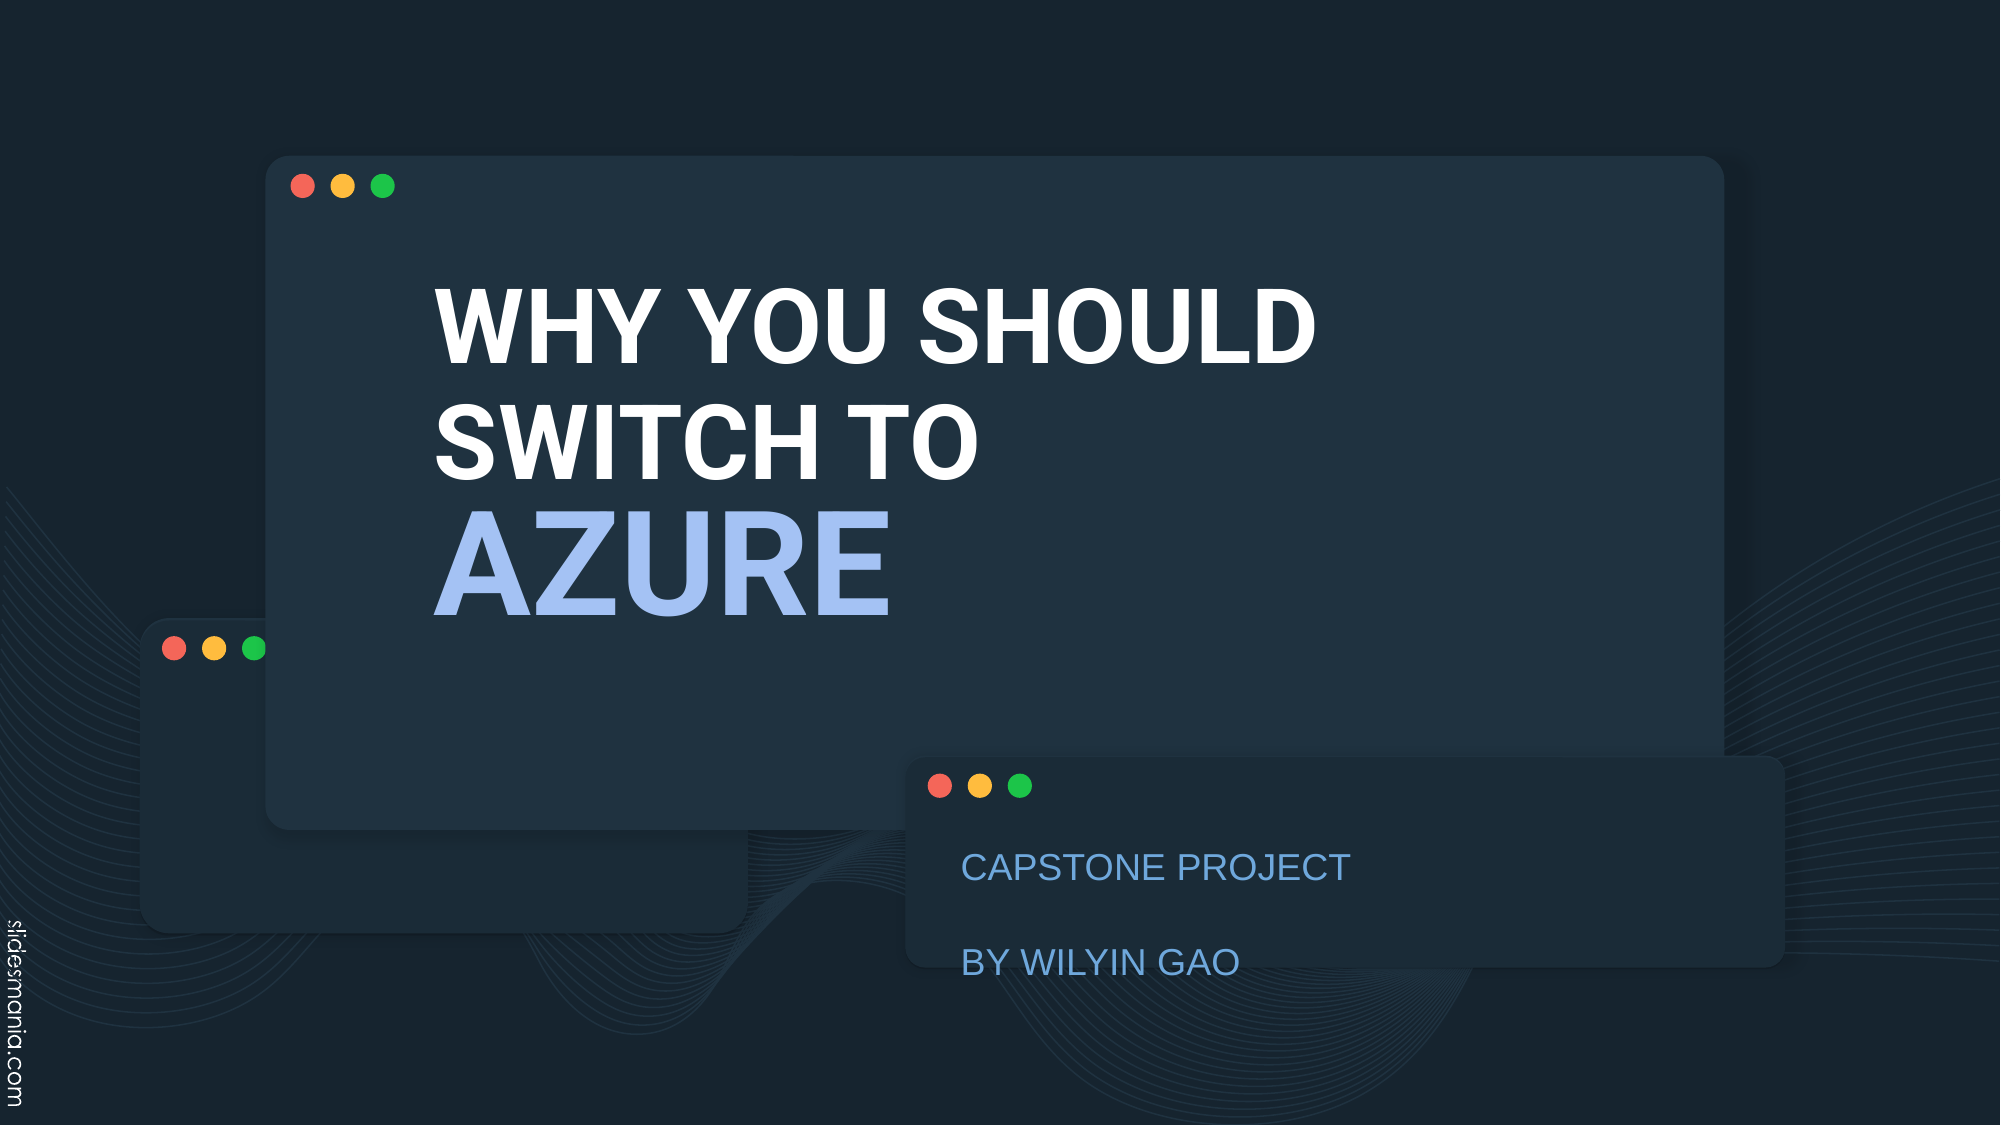

# WHY YOU SHOULD SWITCH TO
AZURE
CAPSTONE PROJECT
BY WILYIN GAO